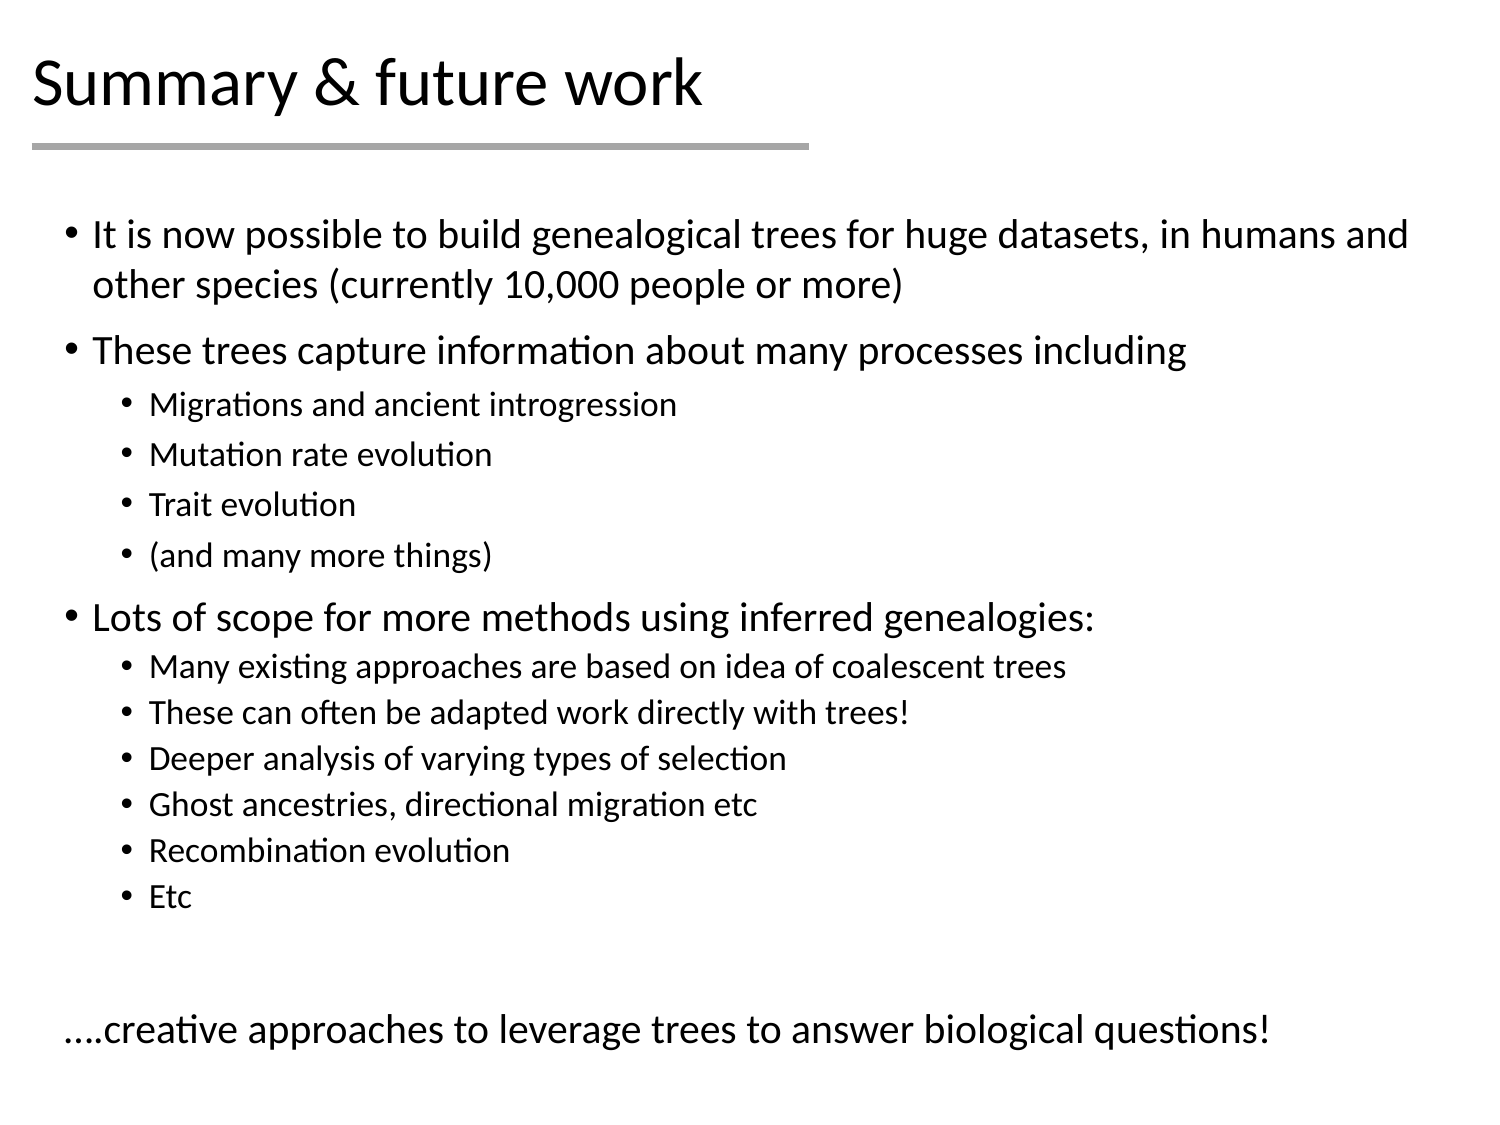

# Summary & future work
It is now possible to build genealogical trees for huge datasets, in humans and other species (currently 10,000 people or more)
These trees capture information about many processes including
Migrations and ancient introgression
Mutation rate evolution
Trait evolution
(and many more things)
Lots of scope for more methods using inferred genealogies:
Many existing approaches are based on idea of coalescent trees
These can often be adapted work directly with trees!
Deeper analysis of varying types of selection
Ghost ancestries, directional migration etc
Recombination evolution
Etc

….creative approaches to leverage trees to answer biological questions!